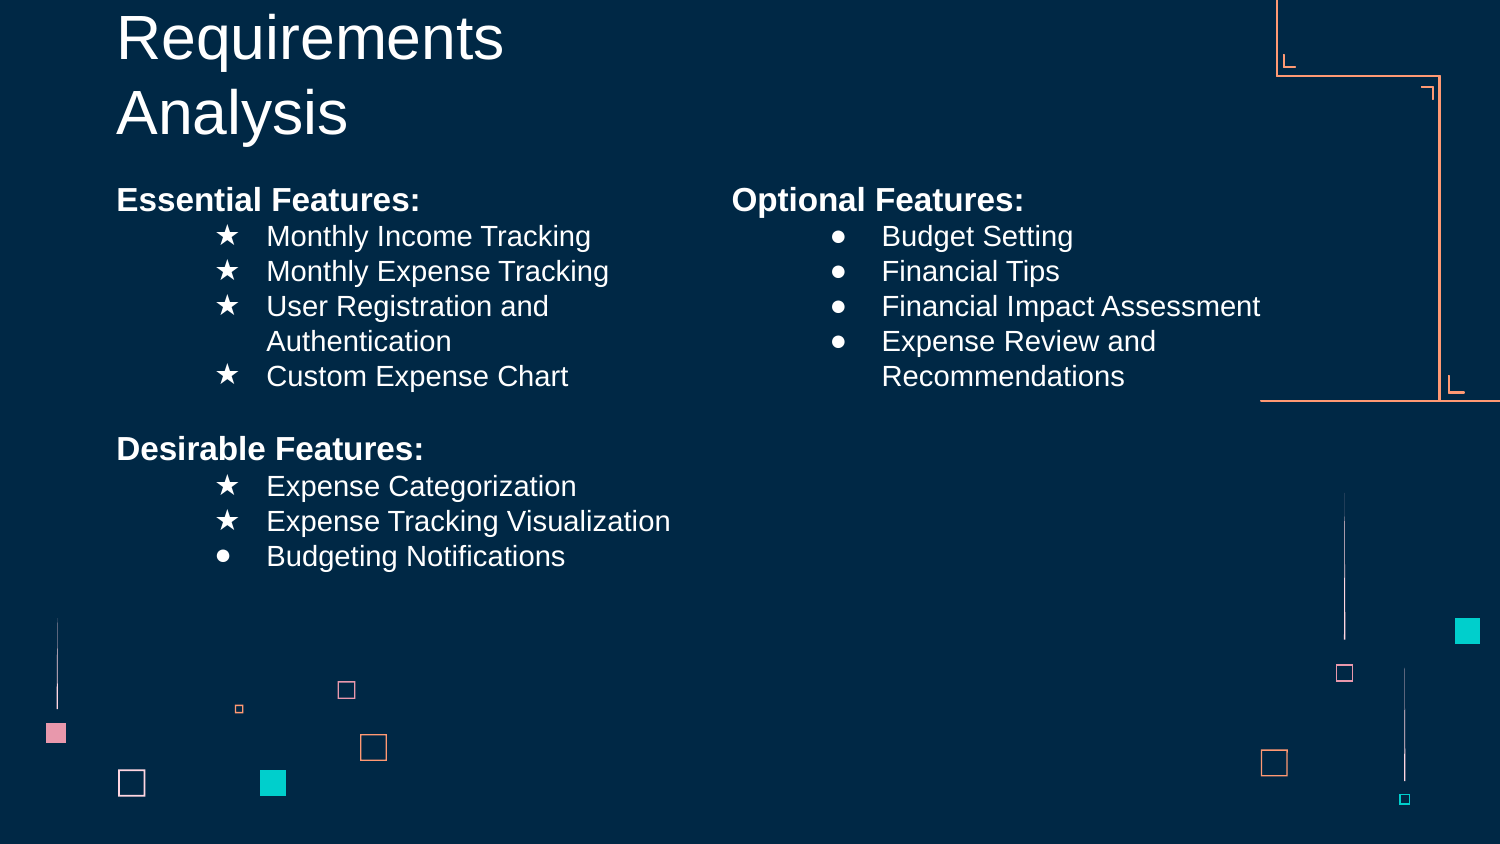

# Requirements Analysis
Essential Features:
Monthly Income Tracking
Monthly Expense Tracking
User Registration and Authentication
Custom Expense Chart

Desirable Features:
Expense Categorization
Expense Tracking Visualization
Budgeting Notifications
Optional Features:
Budget Setting
Financial Tips
Financial Impact Assessment
Expense Review and Recommendations